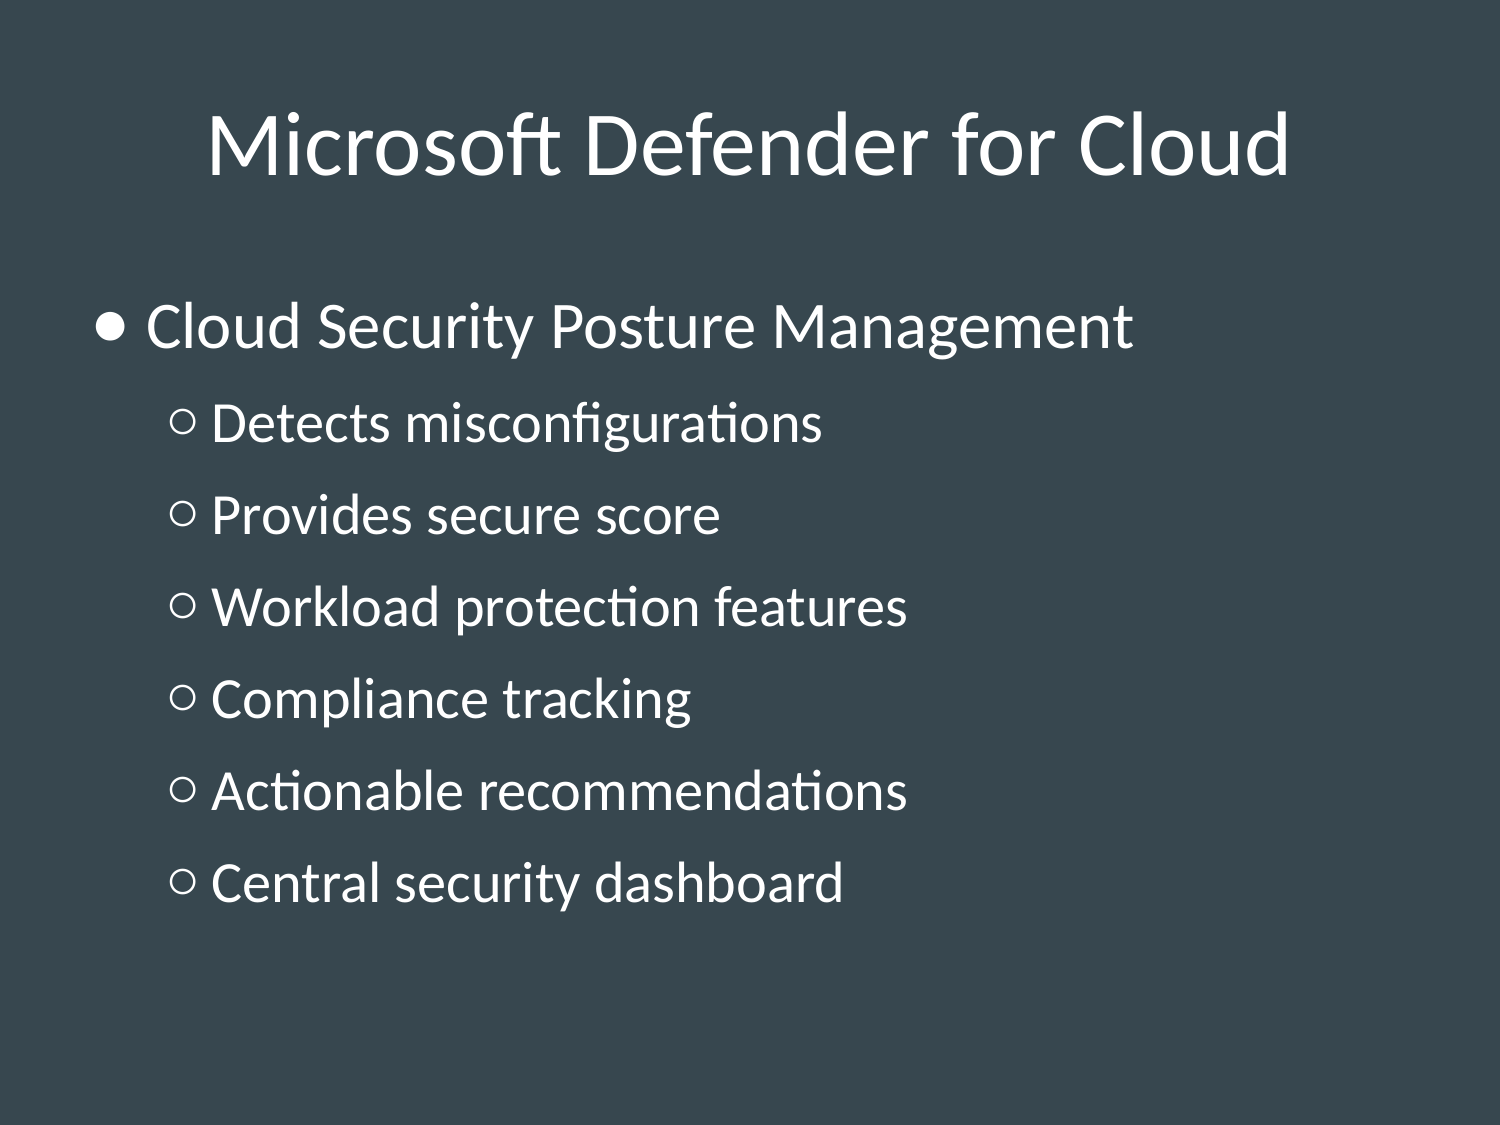

# Microsoft Defender for Cloud
Cloud Security Posture Management
Detects misconfigurations
Provides secure score
Workload protection features
Compliance tracking
Actionable recommendations
Central security dashboard